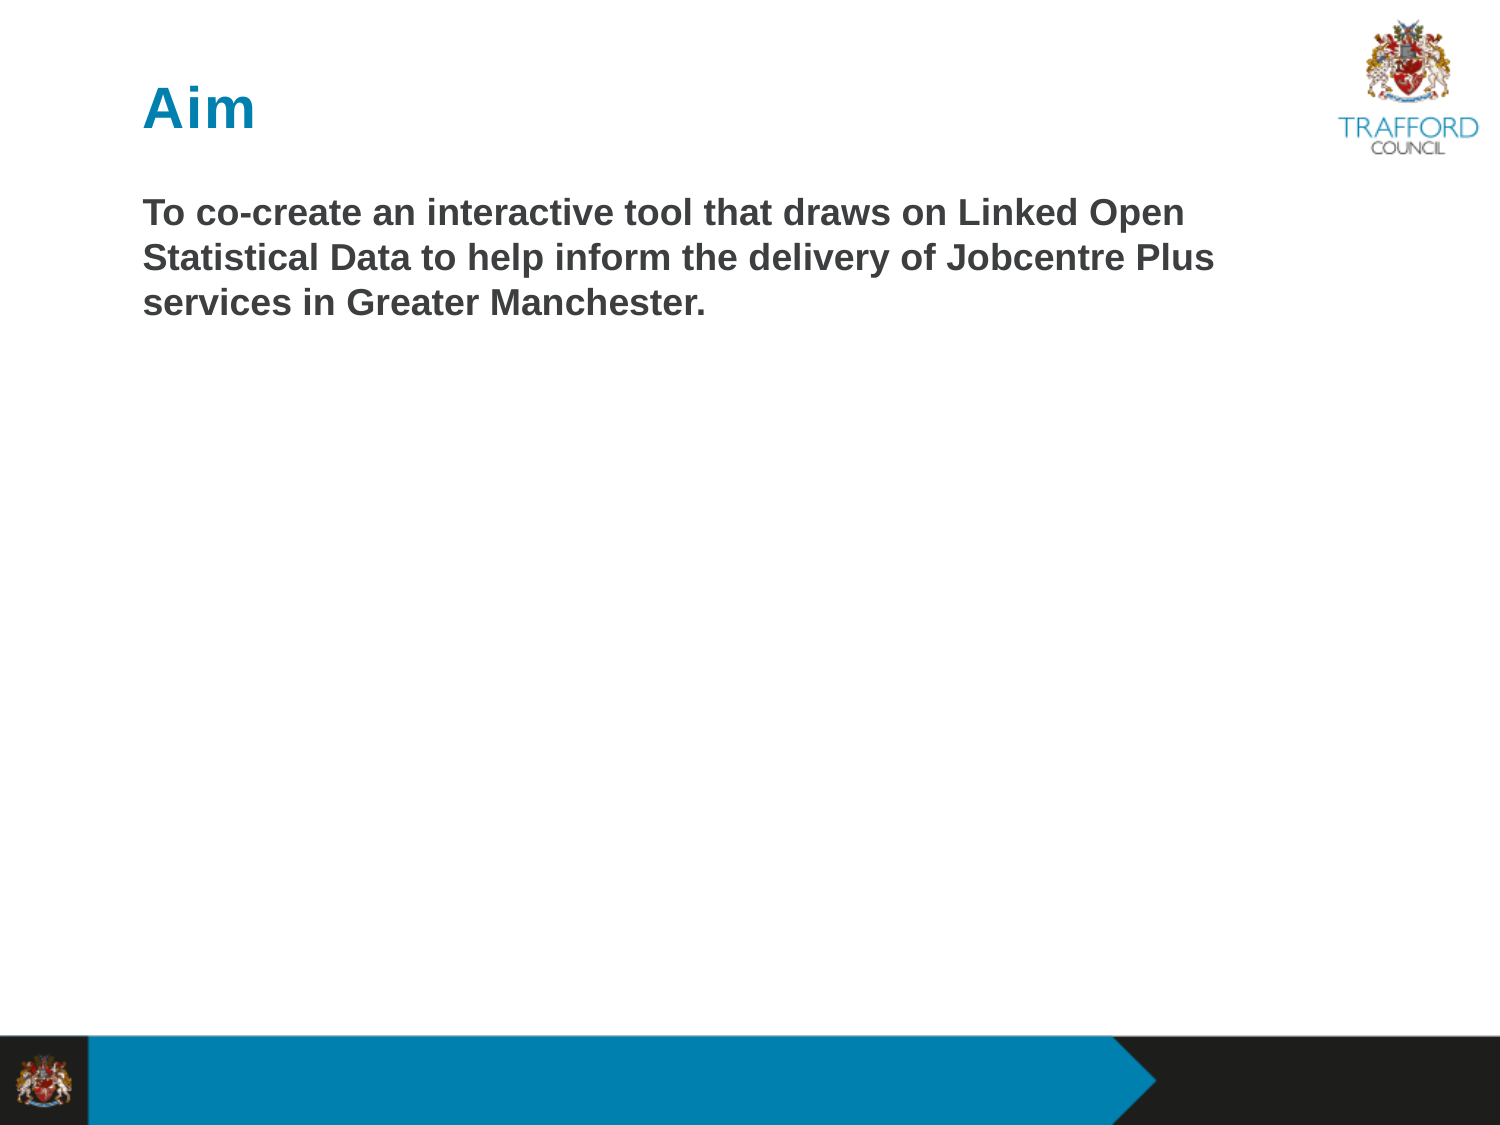

# Aim
To co-create an interactive tool that draws on Linked Open Statistical Data to help inform the delivery of Jobcentre Plus services in Greater Manchester.